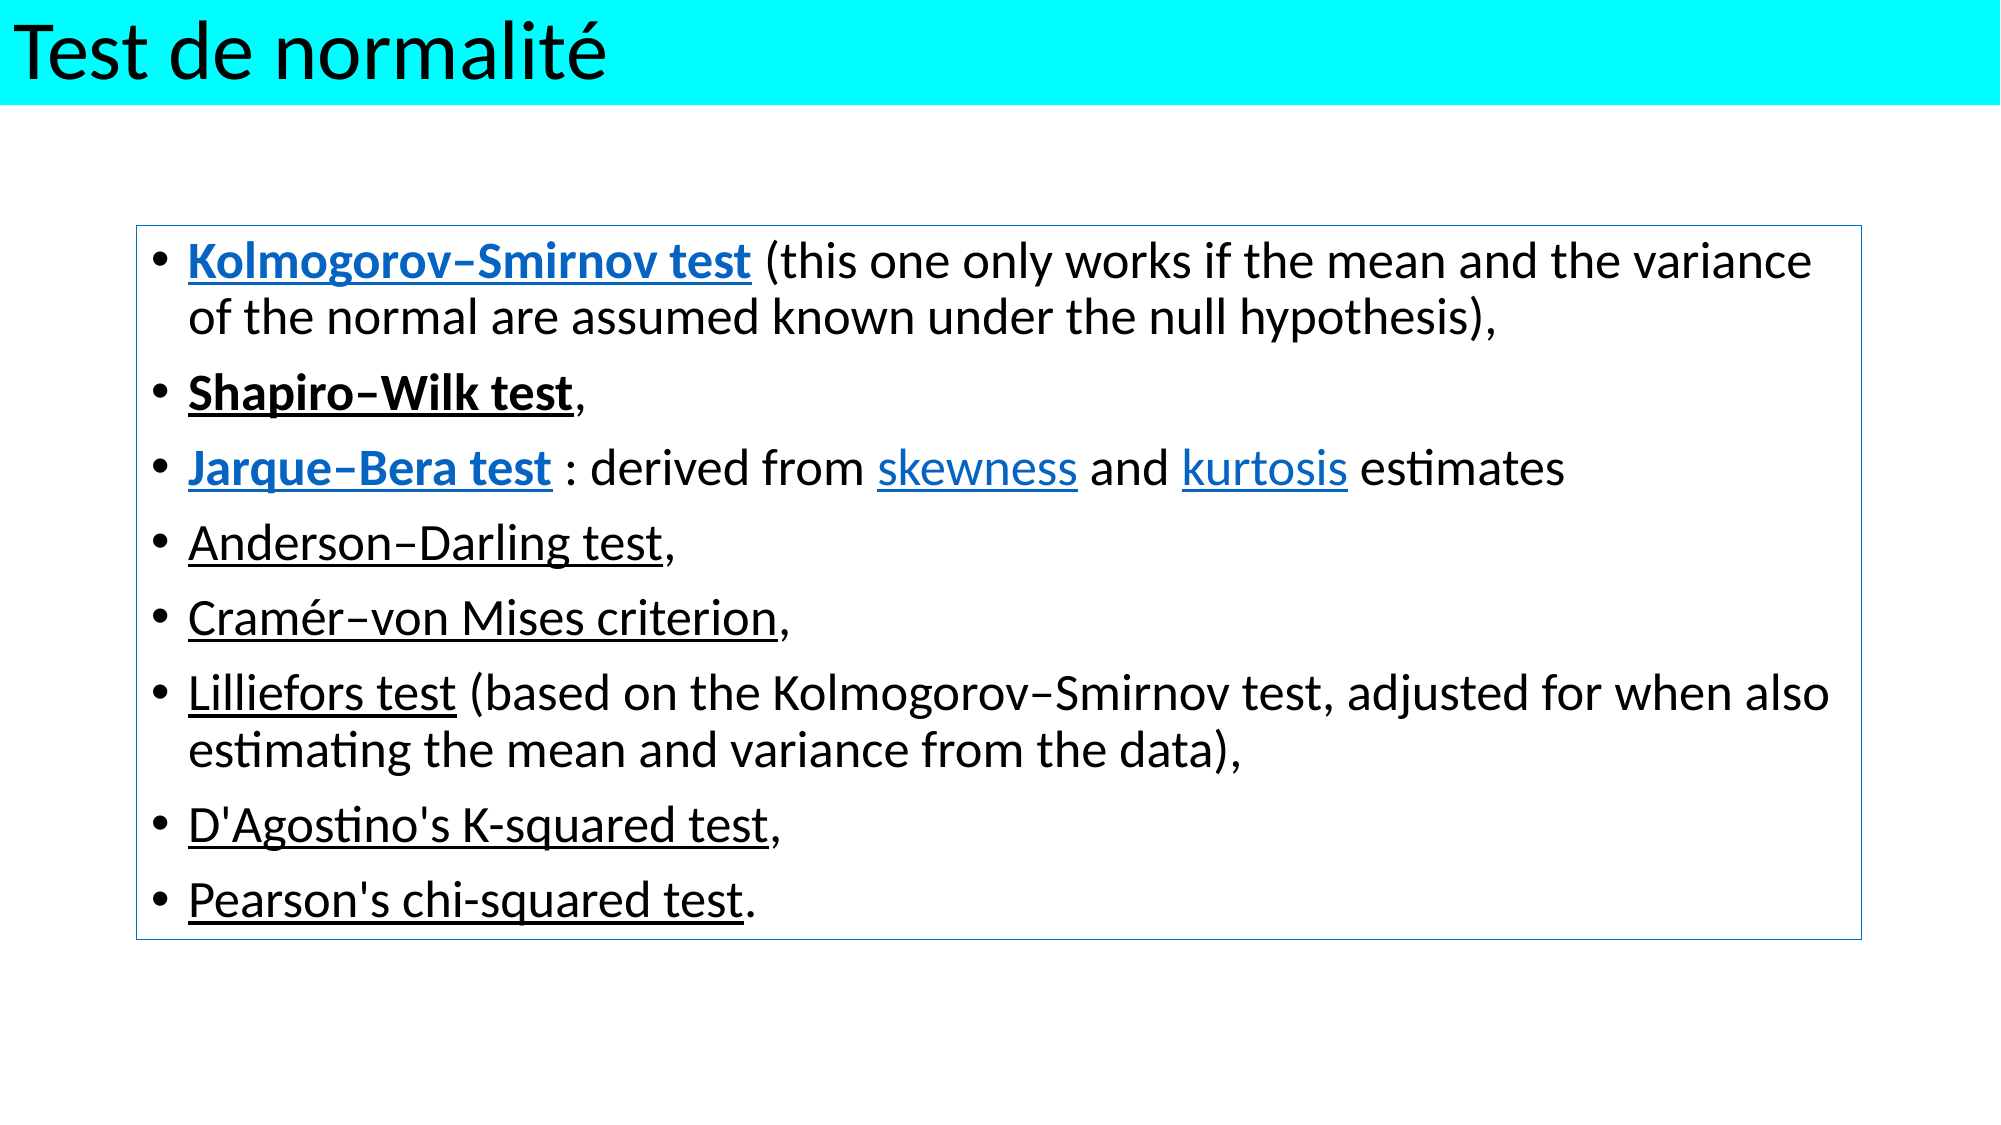

Test de normalité
Kolmogorov–Smirnov test (this one only works if the mean and the variance of the normal are assumed known under the null hypothesis),
Shapiro–Wilk test,
Jarque–Bera test : derived from skewness and kurtosis estimates
Anderson–Darling test,
Cramér–von Mises criterion,
Lilliefors test (based on the Kolmogorov–Smirnov test, adjusted for when also estimating the mean and variance from the data),
D'Agostino's K-squared test,
Pearson's chi-squared test.